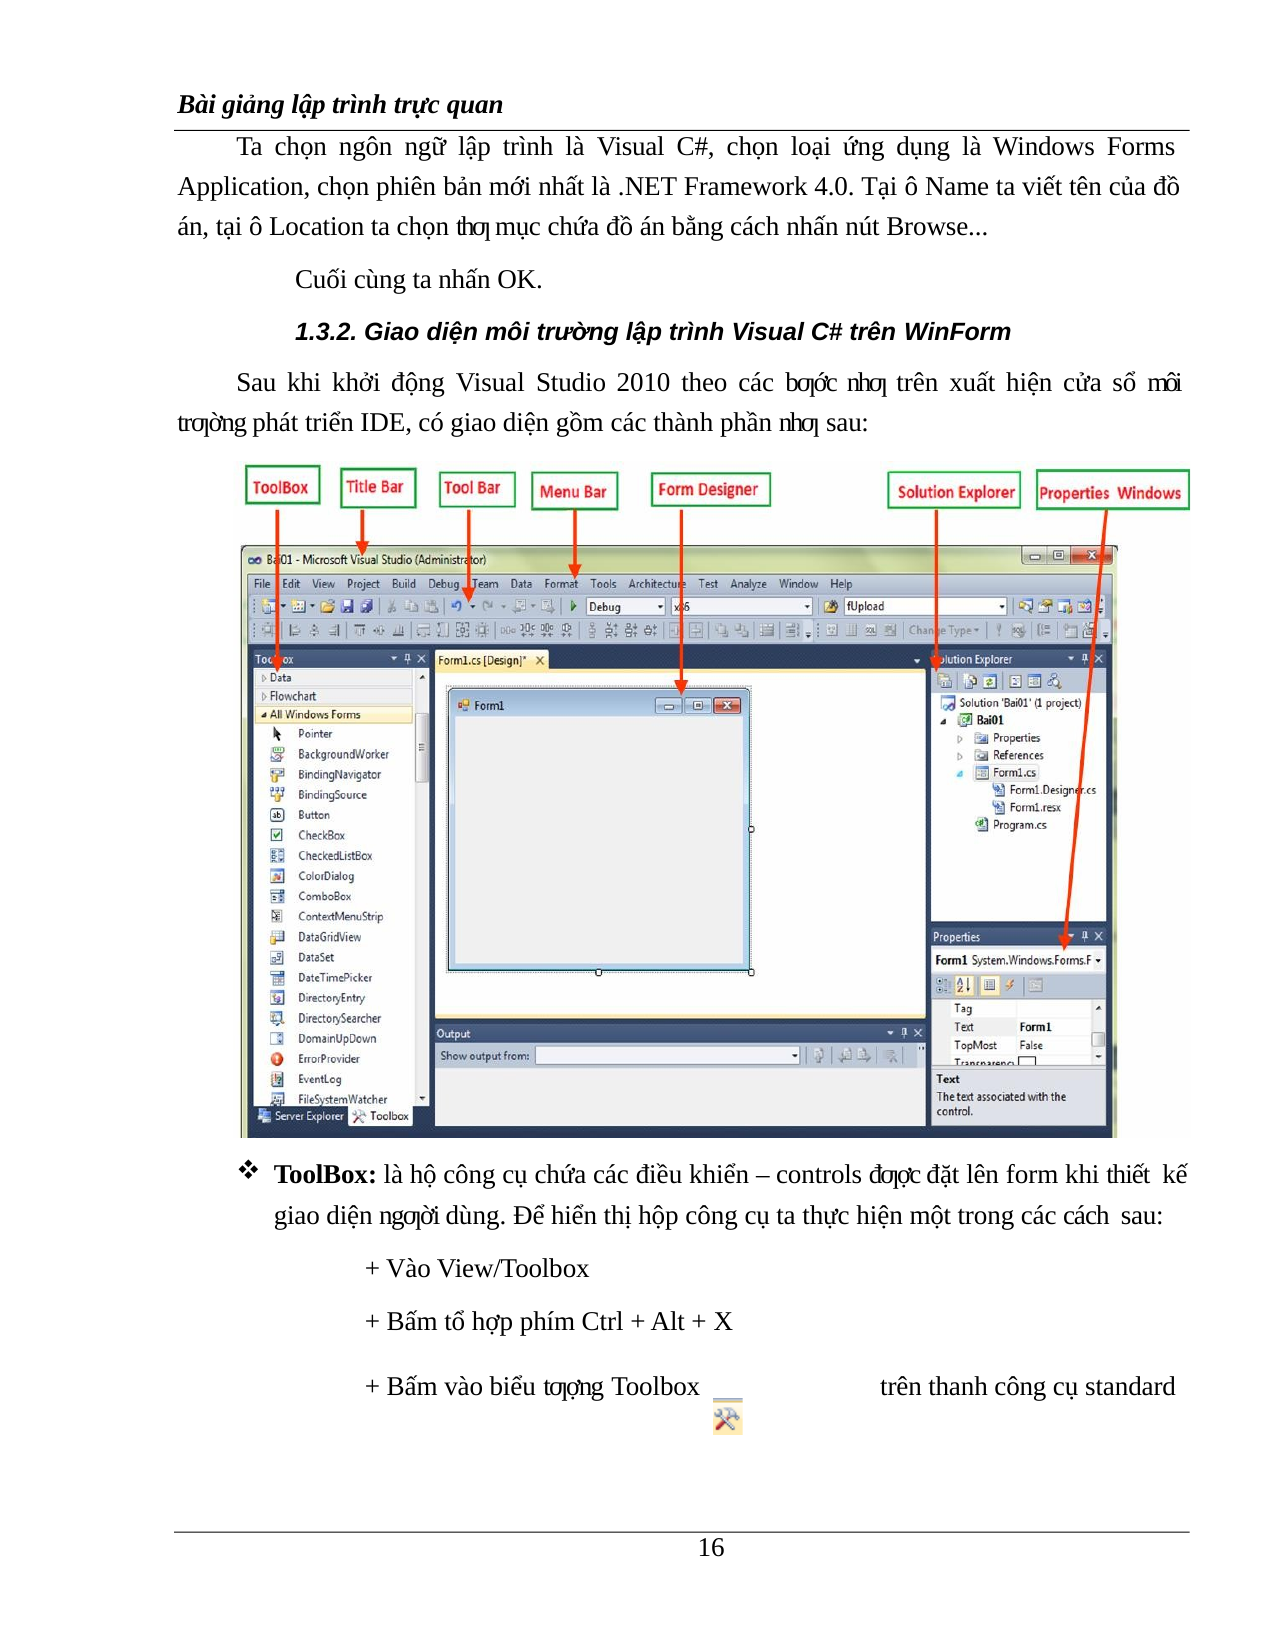

Bài giảng lập trình trực quan
Ta chọn ngôn ngữ lập trình là Visual C#, chọn loại ứng dụng là Windows Forms  Application, chọn phiên bản mới nhất là .NET Framework 4.0. Tại ô Name ta viết tên của đồ  án, tại ô Location ta chọn thƣ mục chứa đồ án bằng cách nhấn nút Browse...
Cuối cùng ta nhấn OK.
1.3.2. Giao diện môi trường lập trình Visual C# trên WinForm
Sau khi khởi động Visual Studio 2010 theo các bƣớc nhƣ trên xuất hiện cửa sổ môi  trƣờng phát triển IDE, có giao diện gồm các thành phần nhƣ sau:

ToolBox: là hộ công cụ chứa các điều khiển – controls đƣợc đặt lên form khi thiết  kế giao diện ngƣời dùng. Để hiển thị hộp công cụ ta thực hiện một trong các cách  sau:
+ Vào View/Toolbox
+ Bấm tổ hợp phím Ctrl + Alt + X

+ Bấm vào biểu tƣợng Toolbox	trên thanh công cụ standard

16